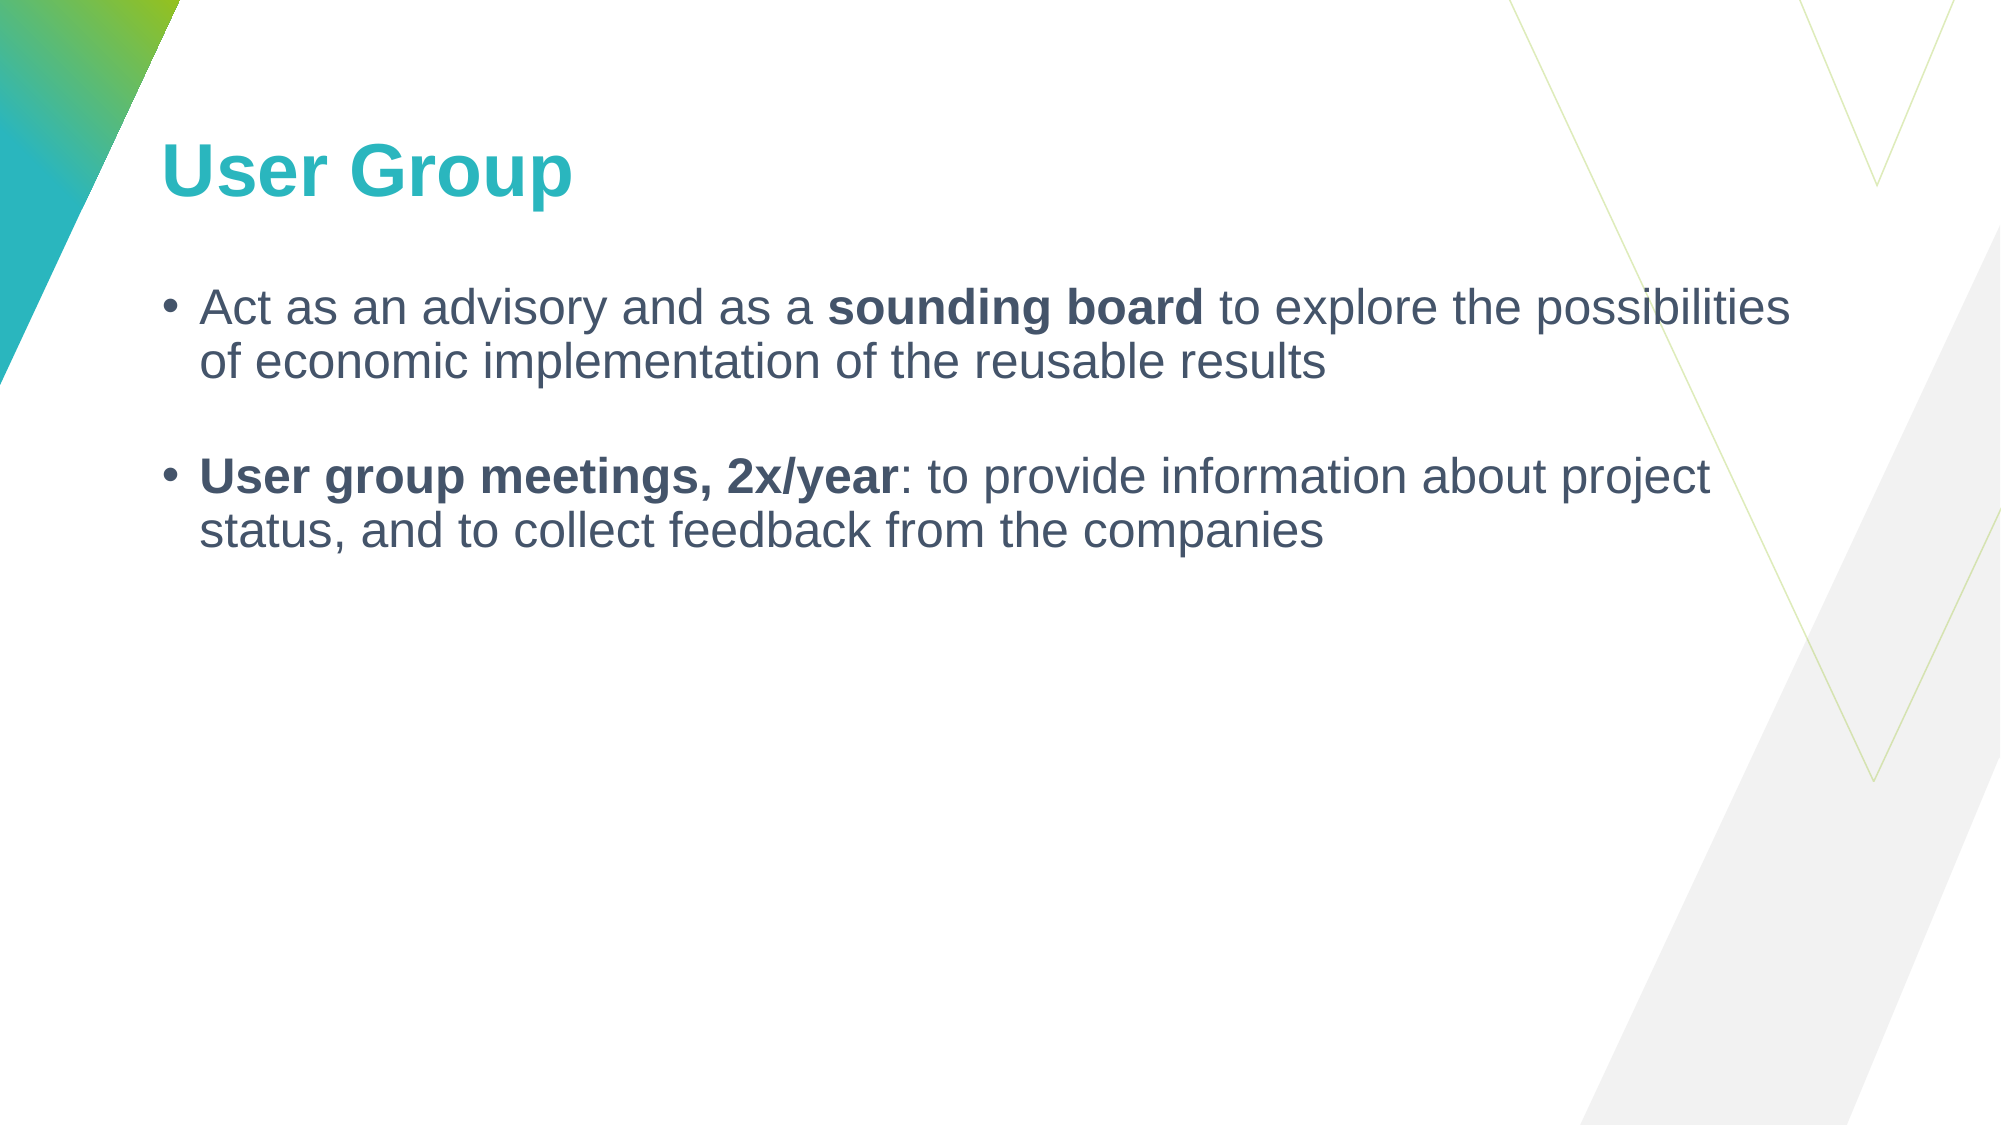

# User Group
Act as an advisory and as a sounding board to explore the possibilities of economic implementation of the reusable results
User group meetings, 2x/year: to provide information about project status, and to collect feedback from the companies